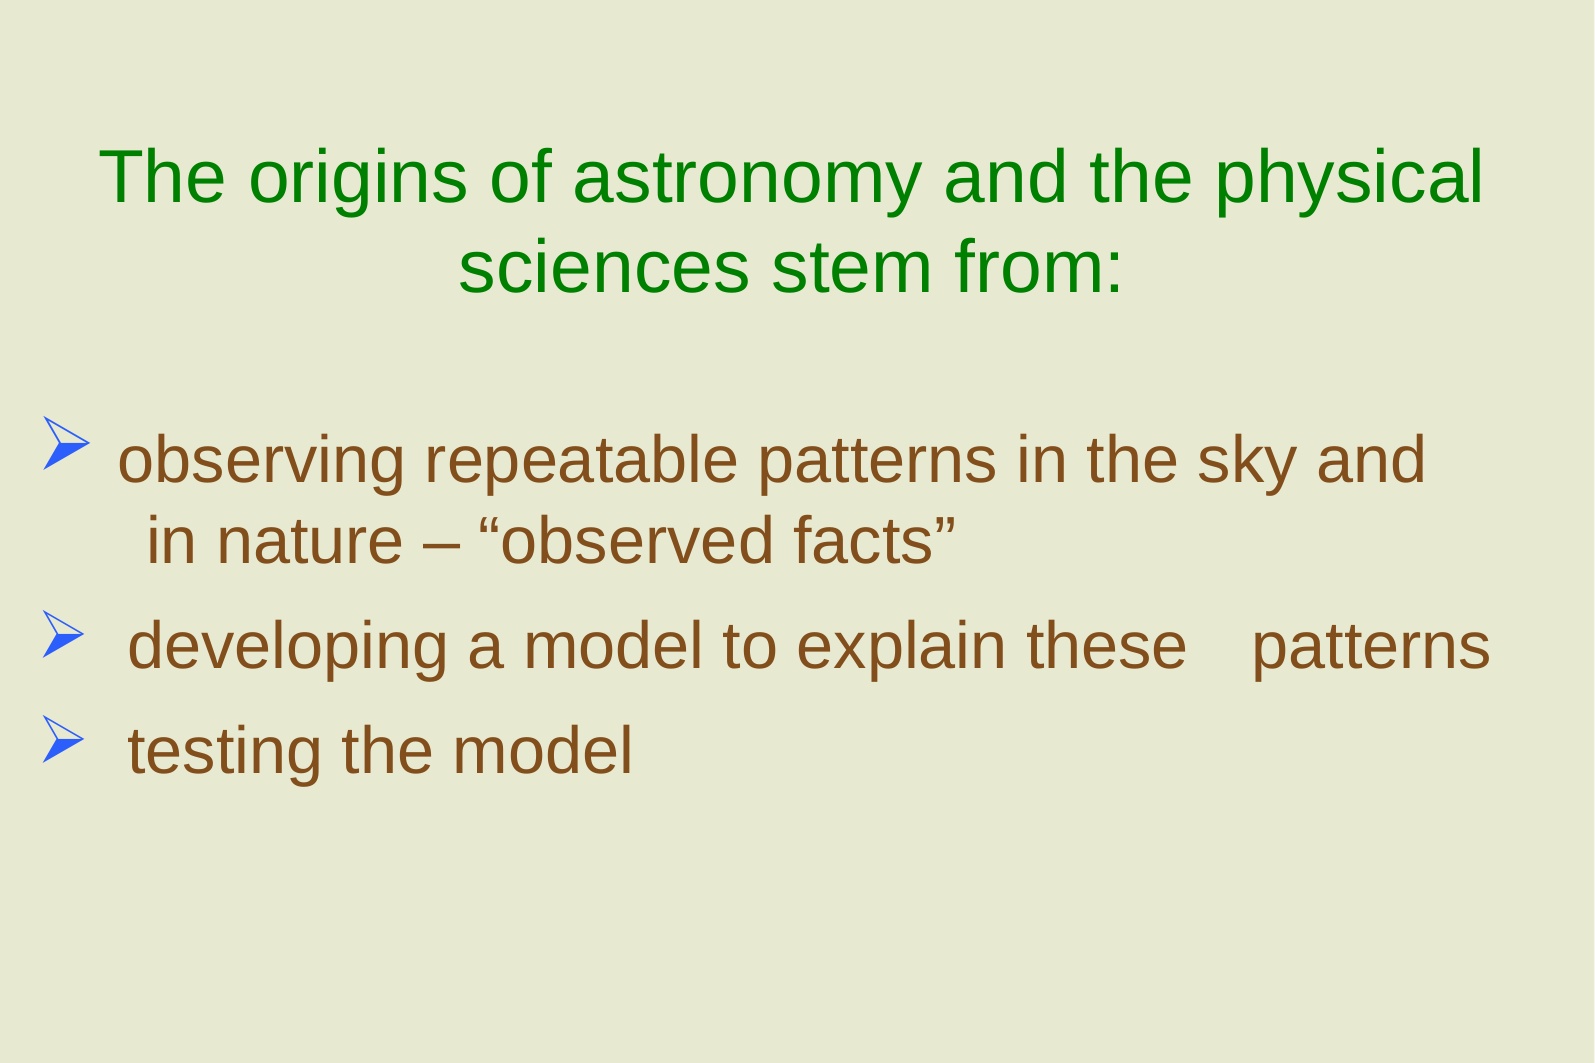

The origins of astronomy and the physical sciences stem from:

 observing repeatable patterns in the sky and  	 	 	in nature – “observed facts”
  developing a model to explain these 	patterns
  testing the model